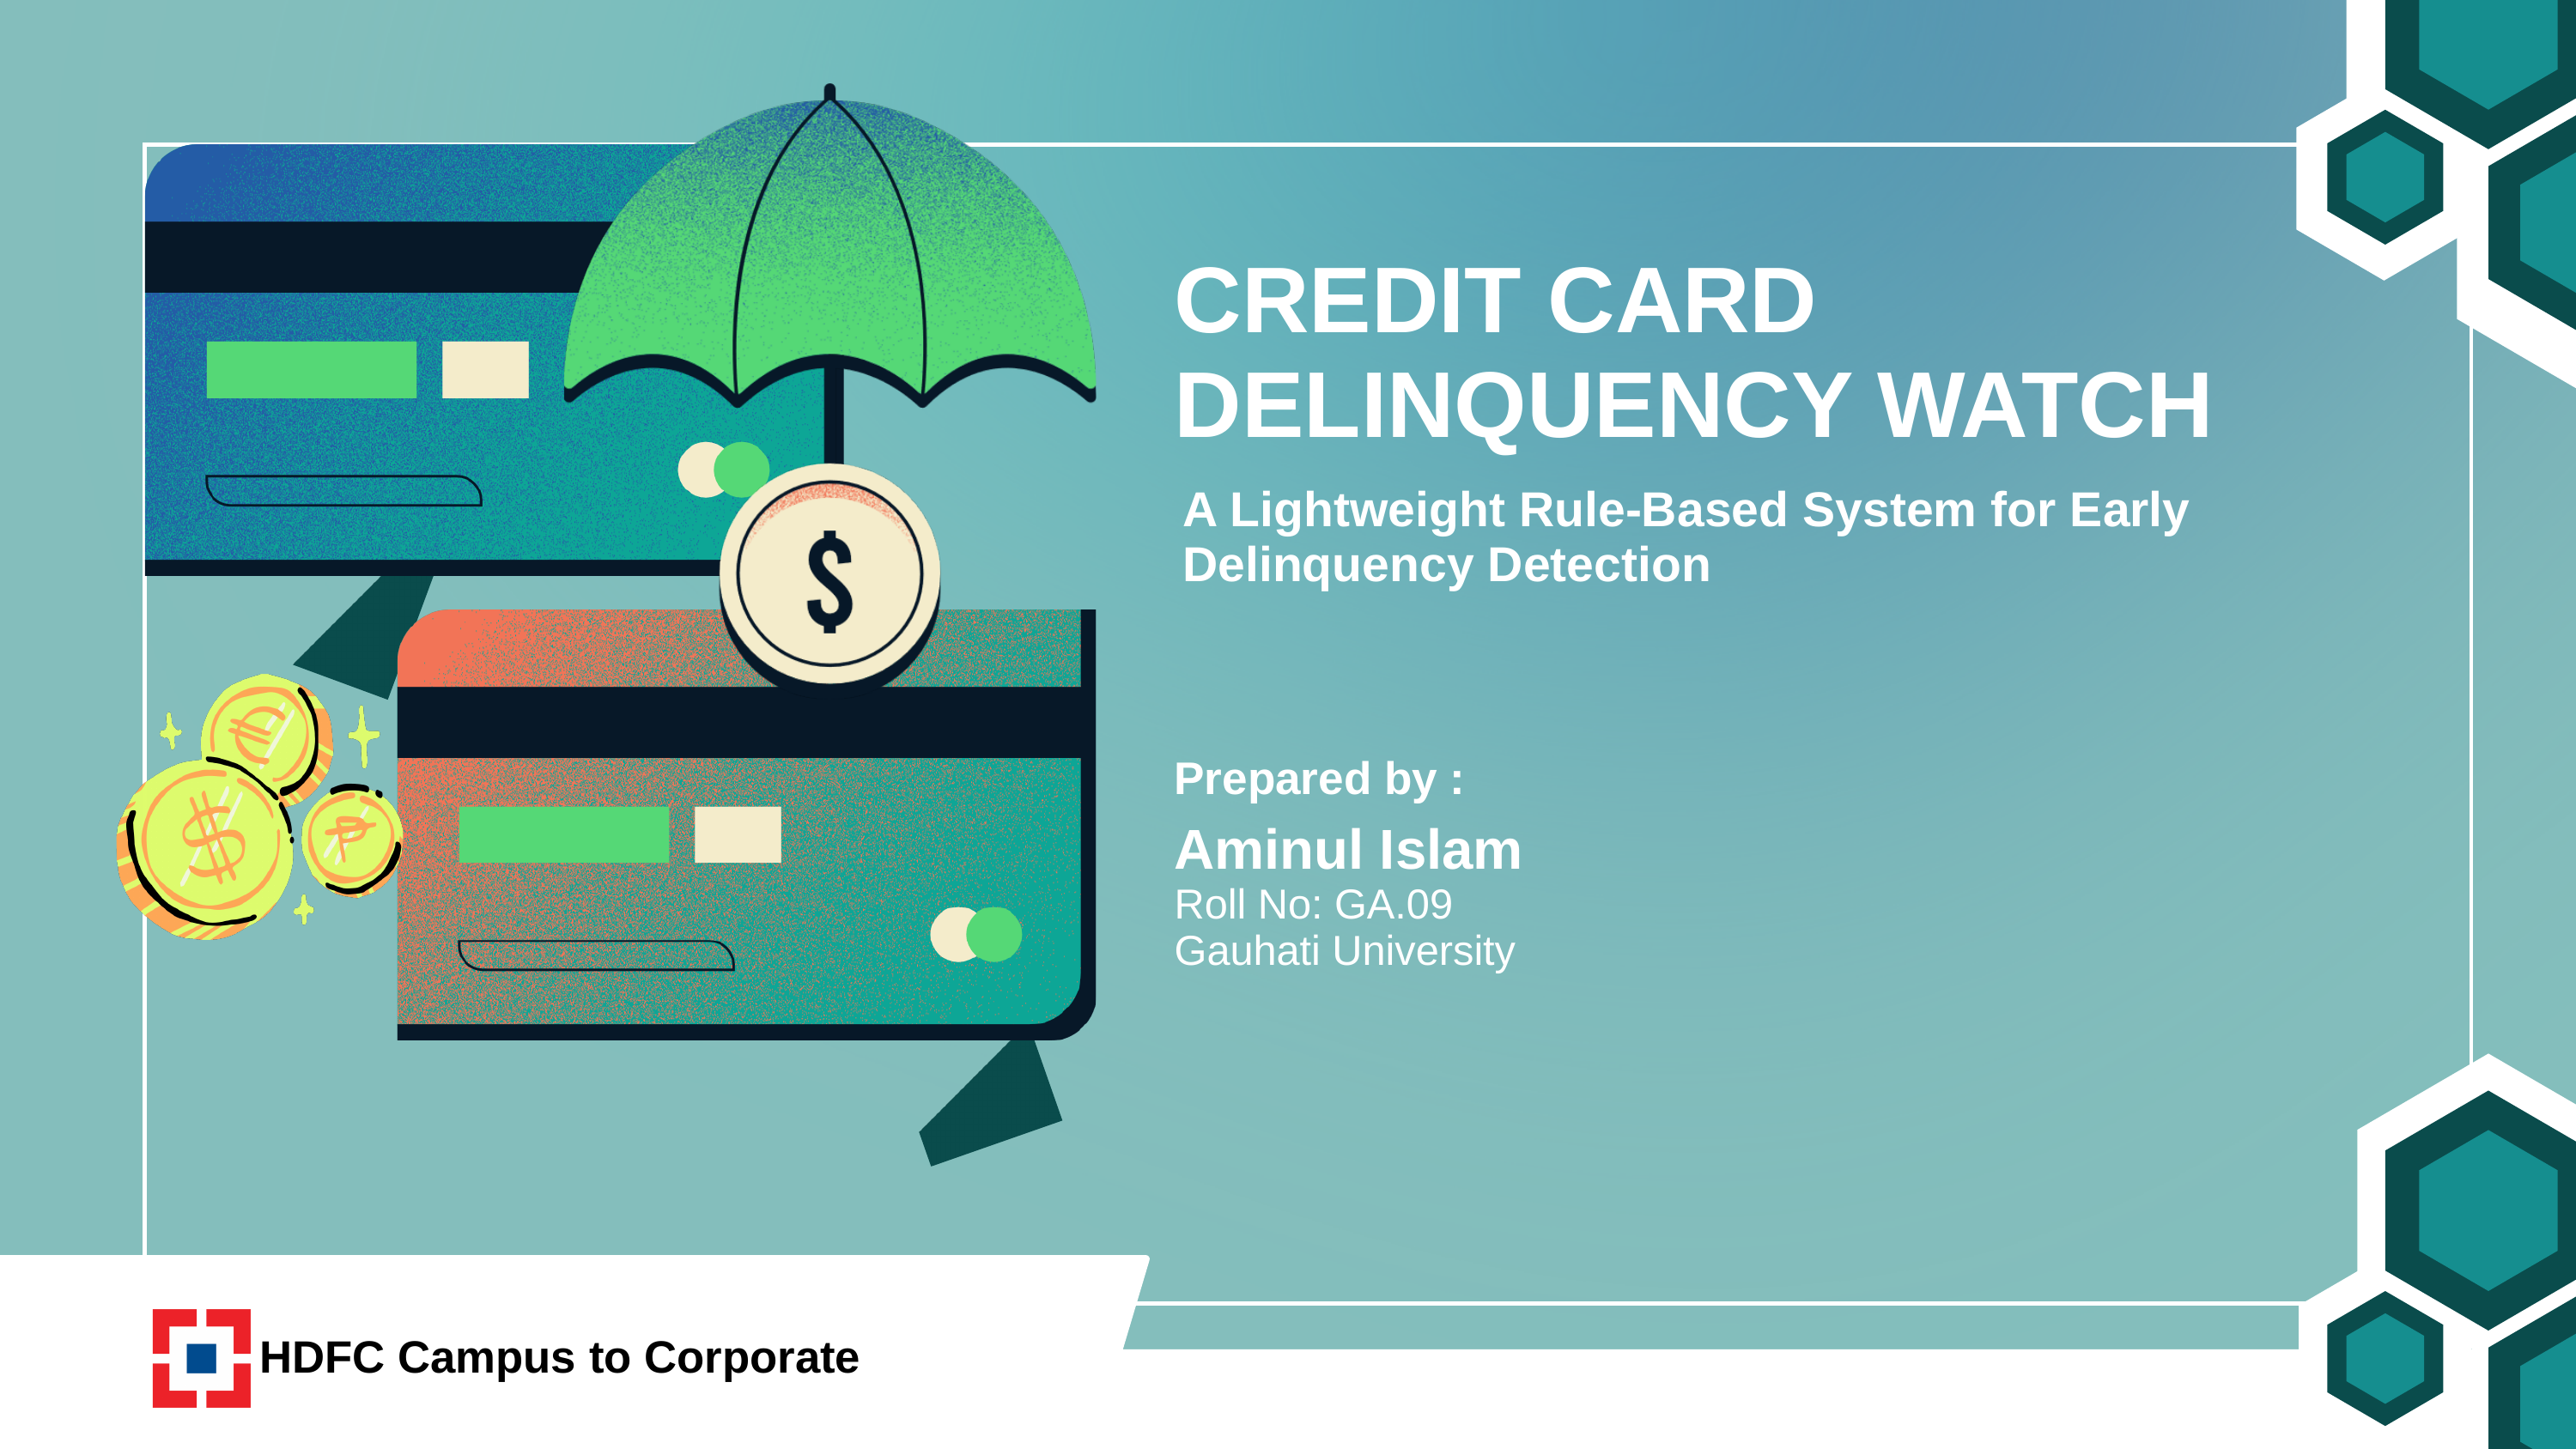

CREDIT CARD DELINQUENCY WATCH
A Lightweight Rule-Based System for Early Delinquency Detection

Prepared by :
Aminul Islam
Roll No: GA.09
Gauhati University

HDFC Campus to Corporate